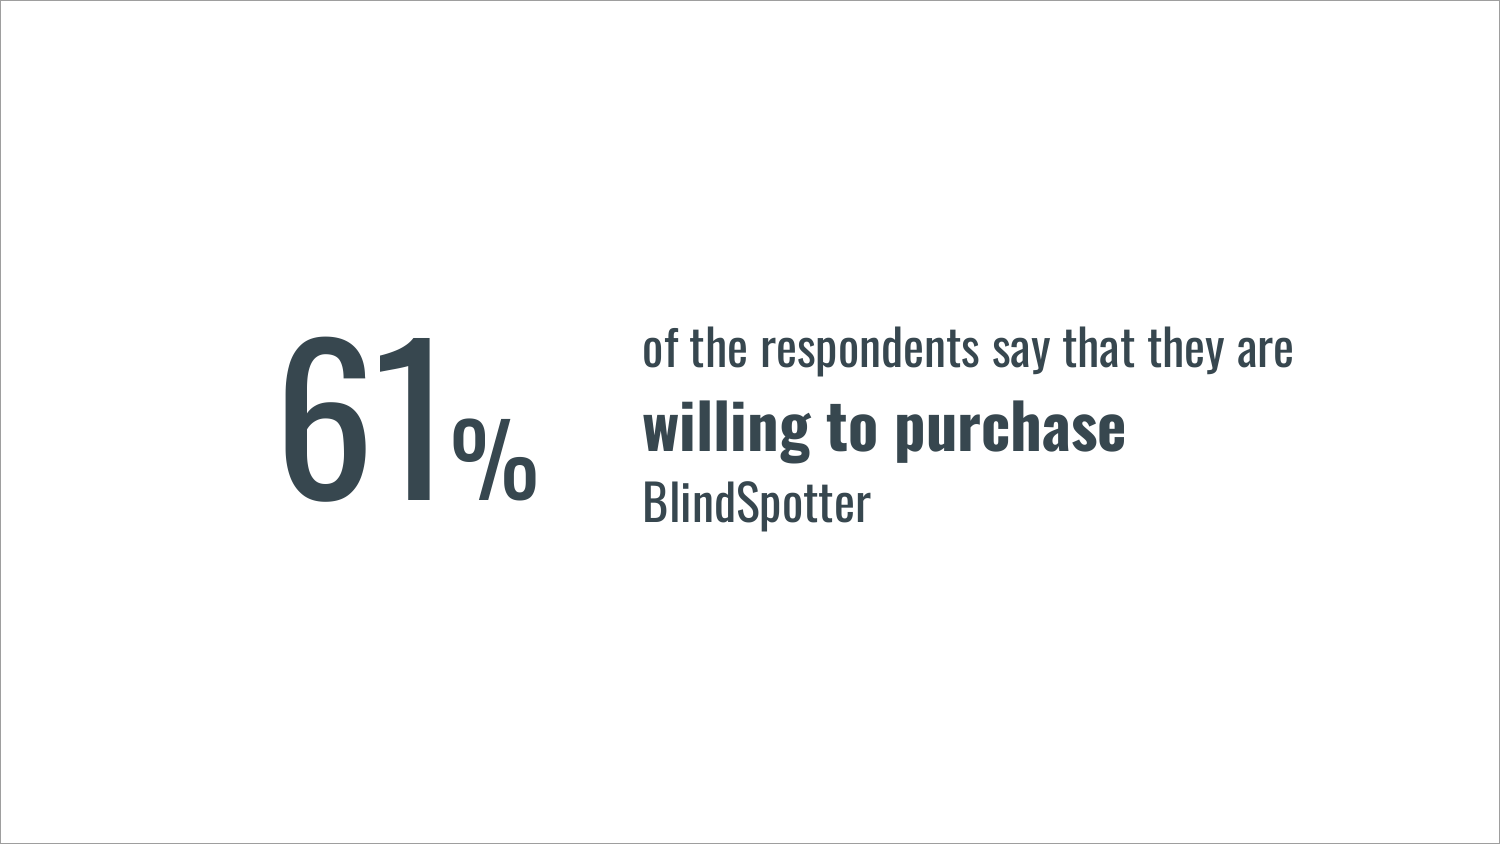

of the respondents say that they are
willing to purchase
BlindSpotter
61%